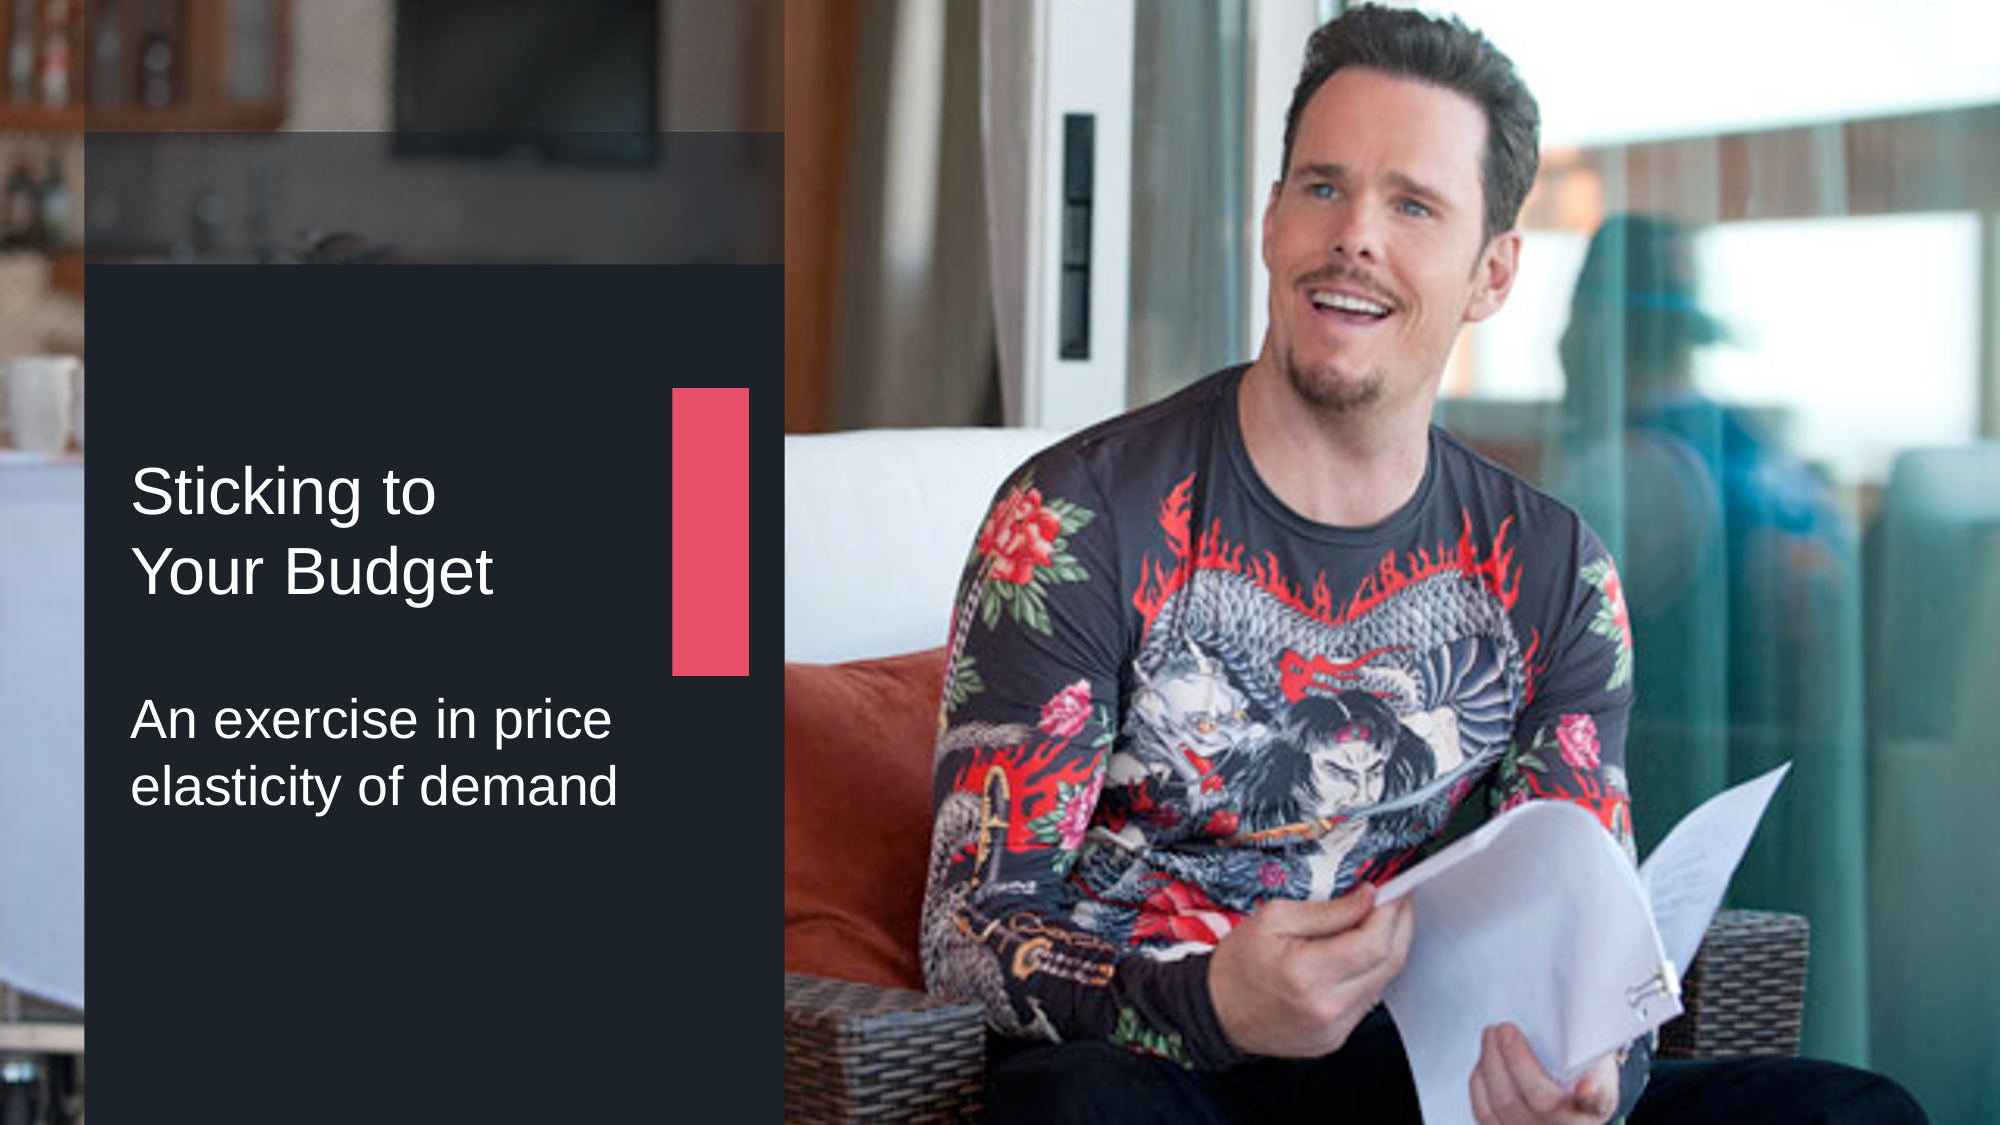

Sticking to
Your Budget
An exercise in price elasticity of demand